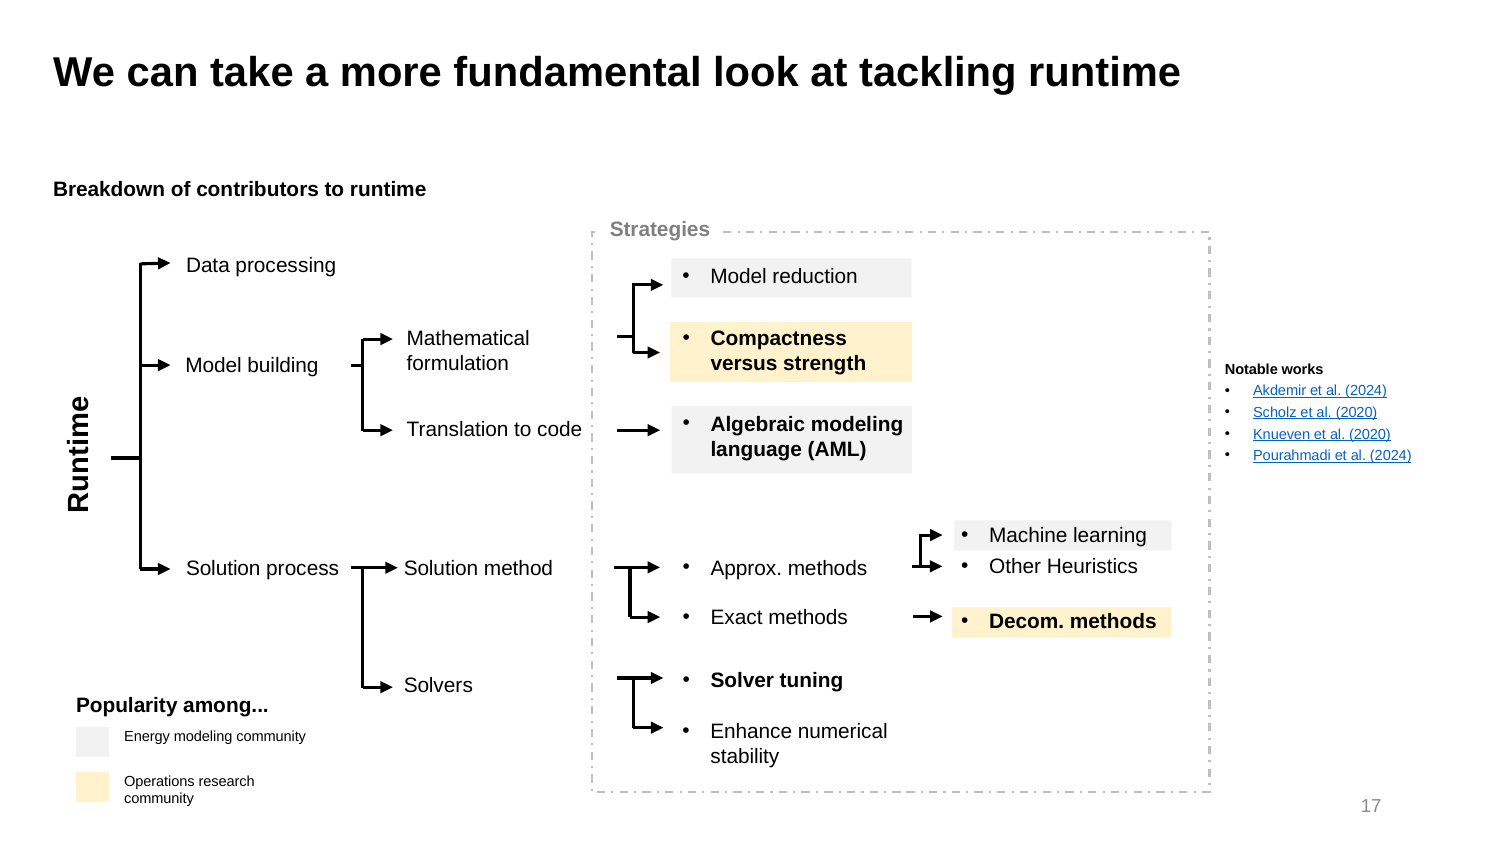

We can take a more fundamental look at tackling runtime
Breakdown of contributors to runtime
Strategies

Data processing

Model reduction

Mathematical
formulation
Compactness
versus strength
Model building
Notable works
Akdemir et al. (2024)
Scholz et al. (2020)
Knueven et al. (2020)
Pourahmadi et al. (2024)

Algebraic modeling language (AML)
Translation to code
Runtime

Machine learning
Other Heuristics
Approx. methods
Solution method
Solution process
Exact methods

Decom. methods
Solver tuning
Solvers
Popularity among...

Energy modeling community

Operations research community
Enhance numerical
stability
17